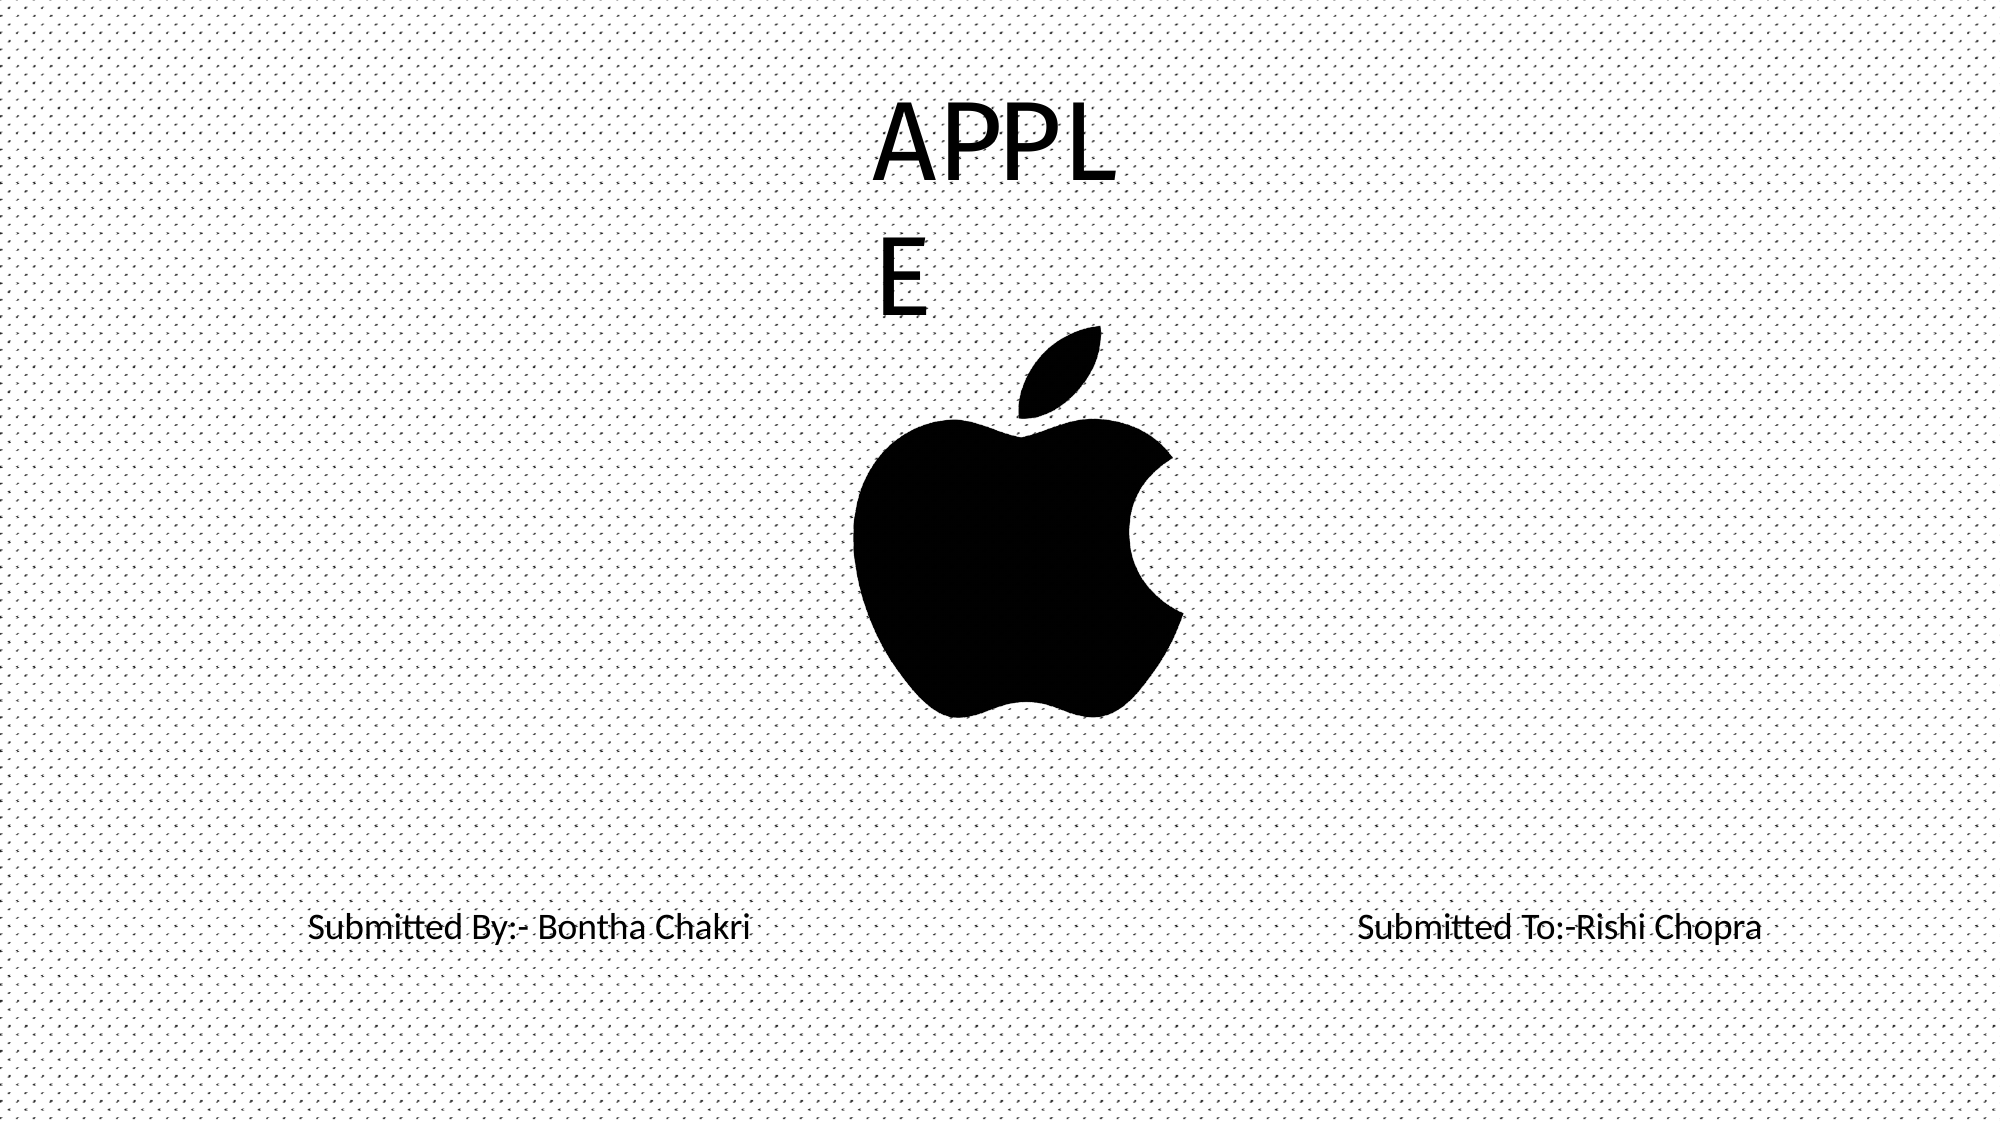

# APPLE

Submitted By:- Bontha Chakri
Submitted To:-Rishi Chopra